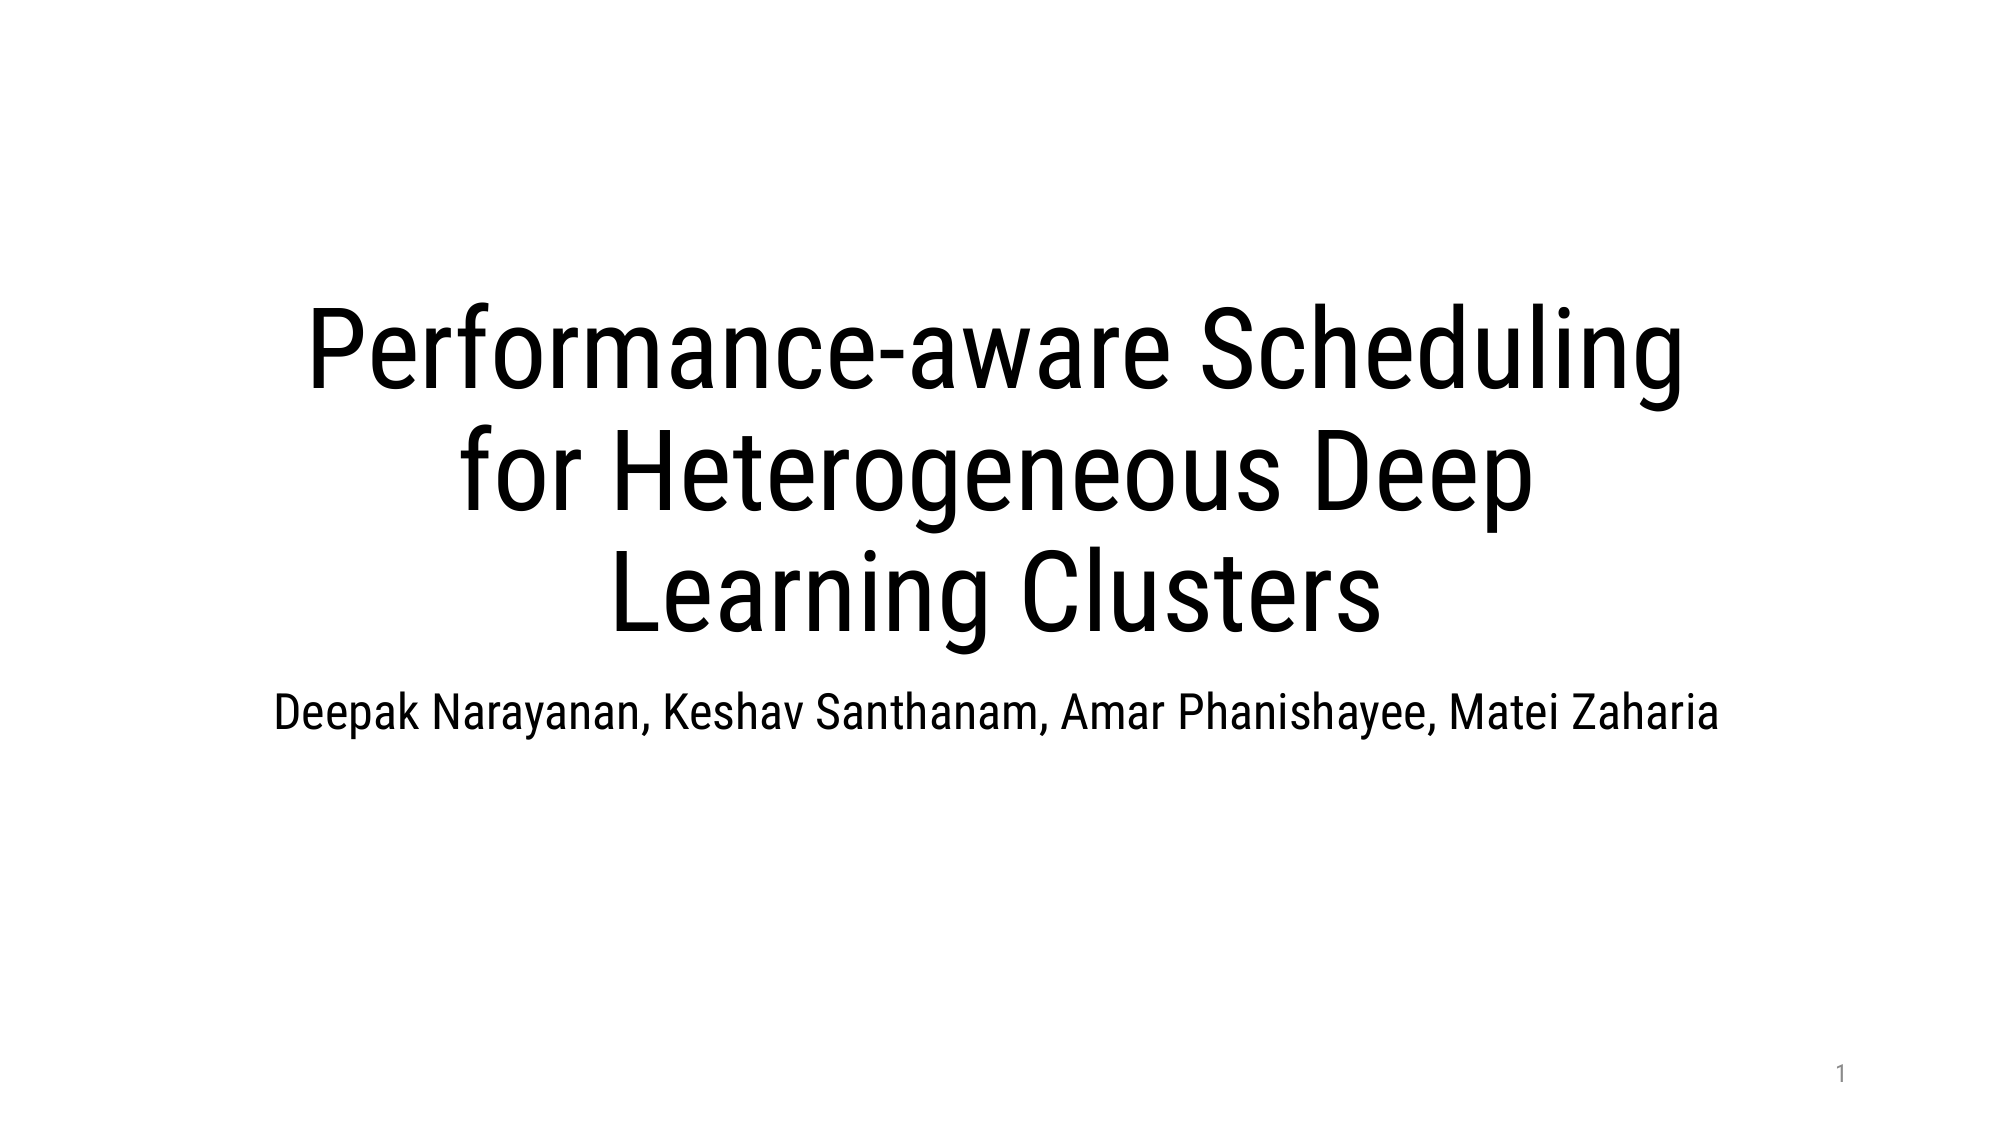

# Performance-aware Scheduling for Heterogeneous Deep Learning Clusters
Deepak Narayanan, Keshav Santhanam, Amar Phanishayee, Matei Zaharia
1